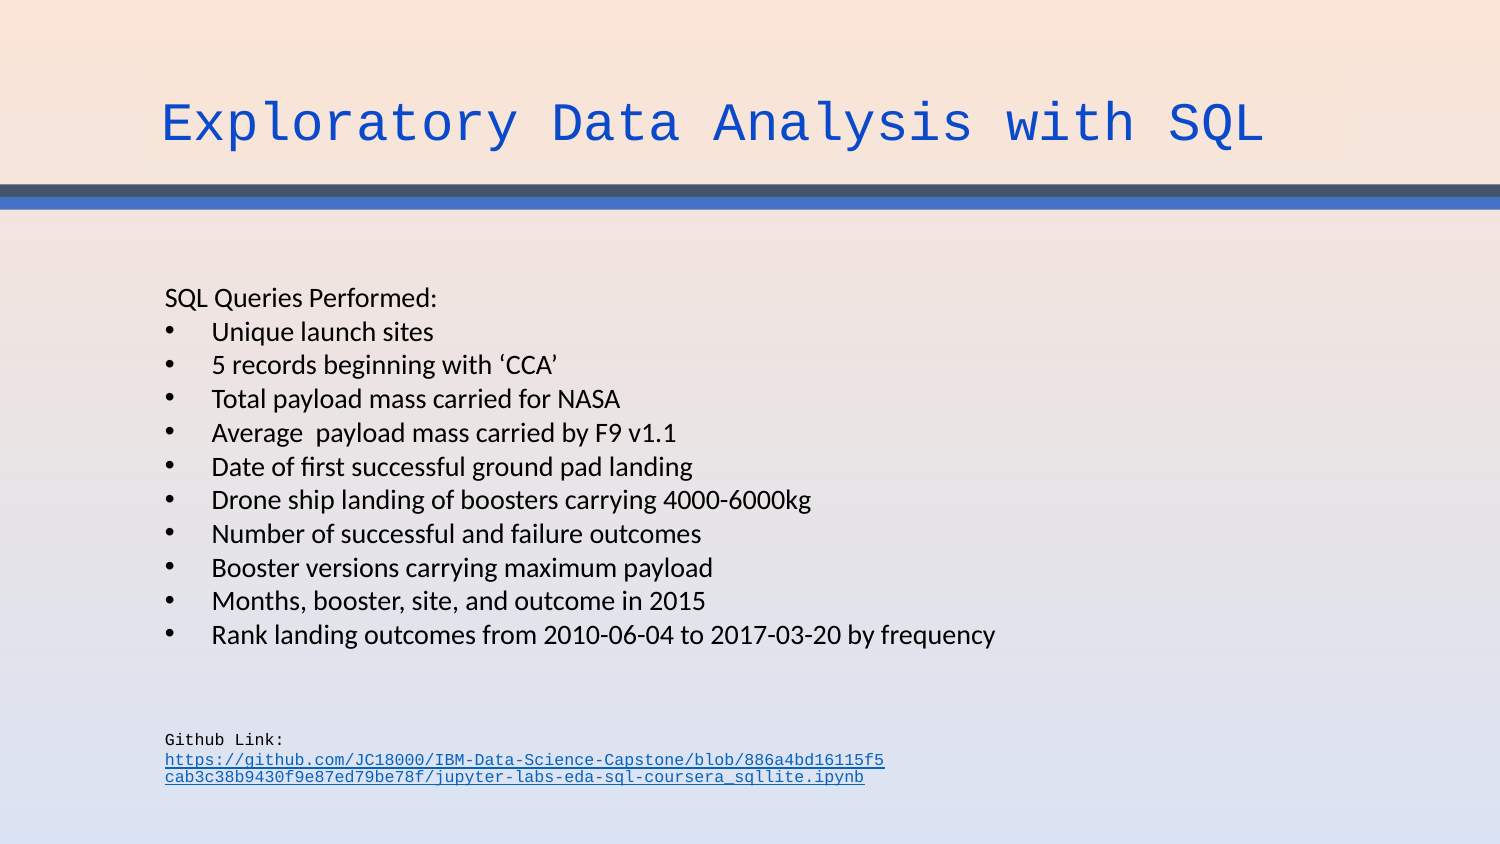

Exploratory Data Analysis with SQL

SQL Queries Performed:
Unique launch sites
5 records beginning with ‘CCA’
Total payload mass carried for NASA
Average  payload mass carried by F9 v1.1
Date of first successful ground pad landing
Drone ship landing of boosters carrying 4000-6000kg
Number of successful and failure outcomes
Booster versions carrying maximum payload
Months, booster, site, and outcome in 2015
Rank landing outcomes from 2010-06-04 to 2017-03-20 by frequency
Github Link: https://github.com/JC18000/IBM-Data-Science-Capstone/blob/886a4bd16115f5cab3c38b9430f9e87ed79be78f/jupyter-labs-eda-sql-coursera_sqllite.ipynb